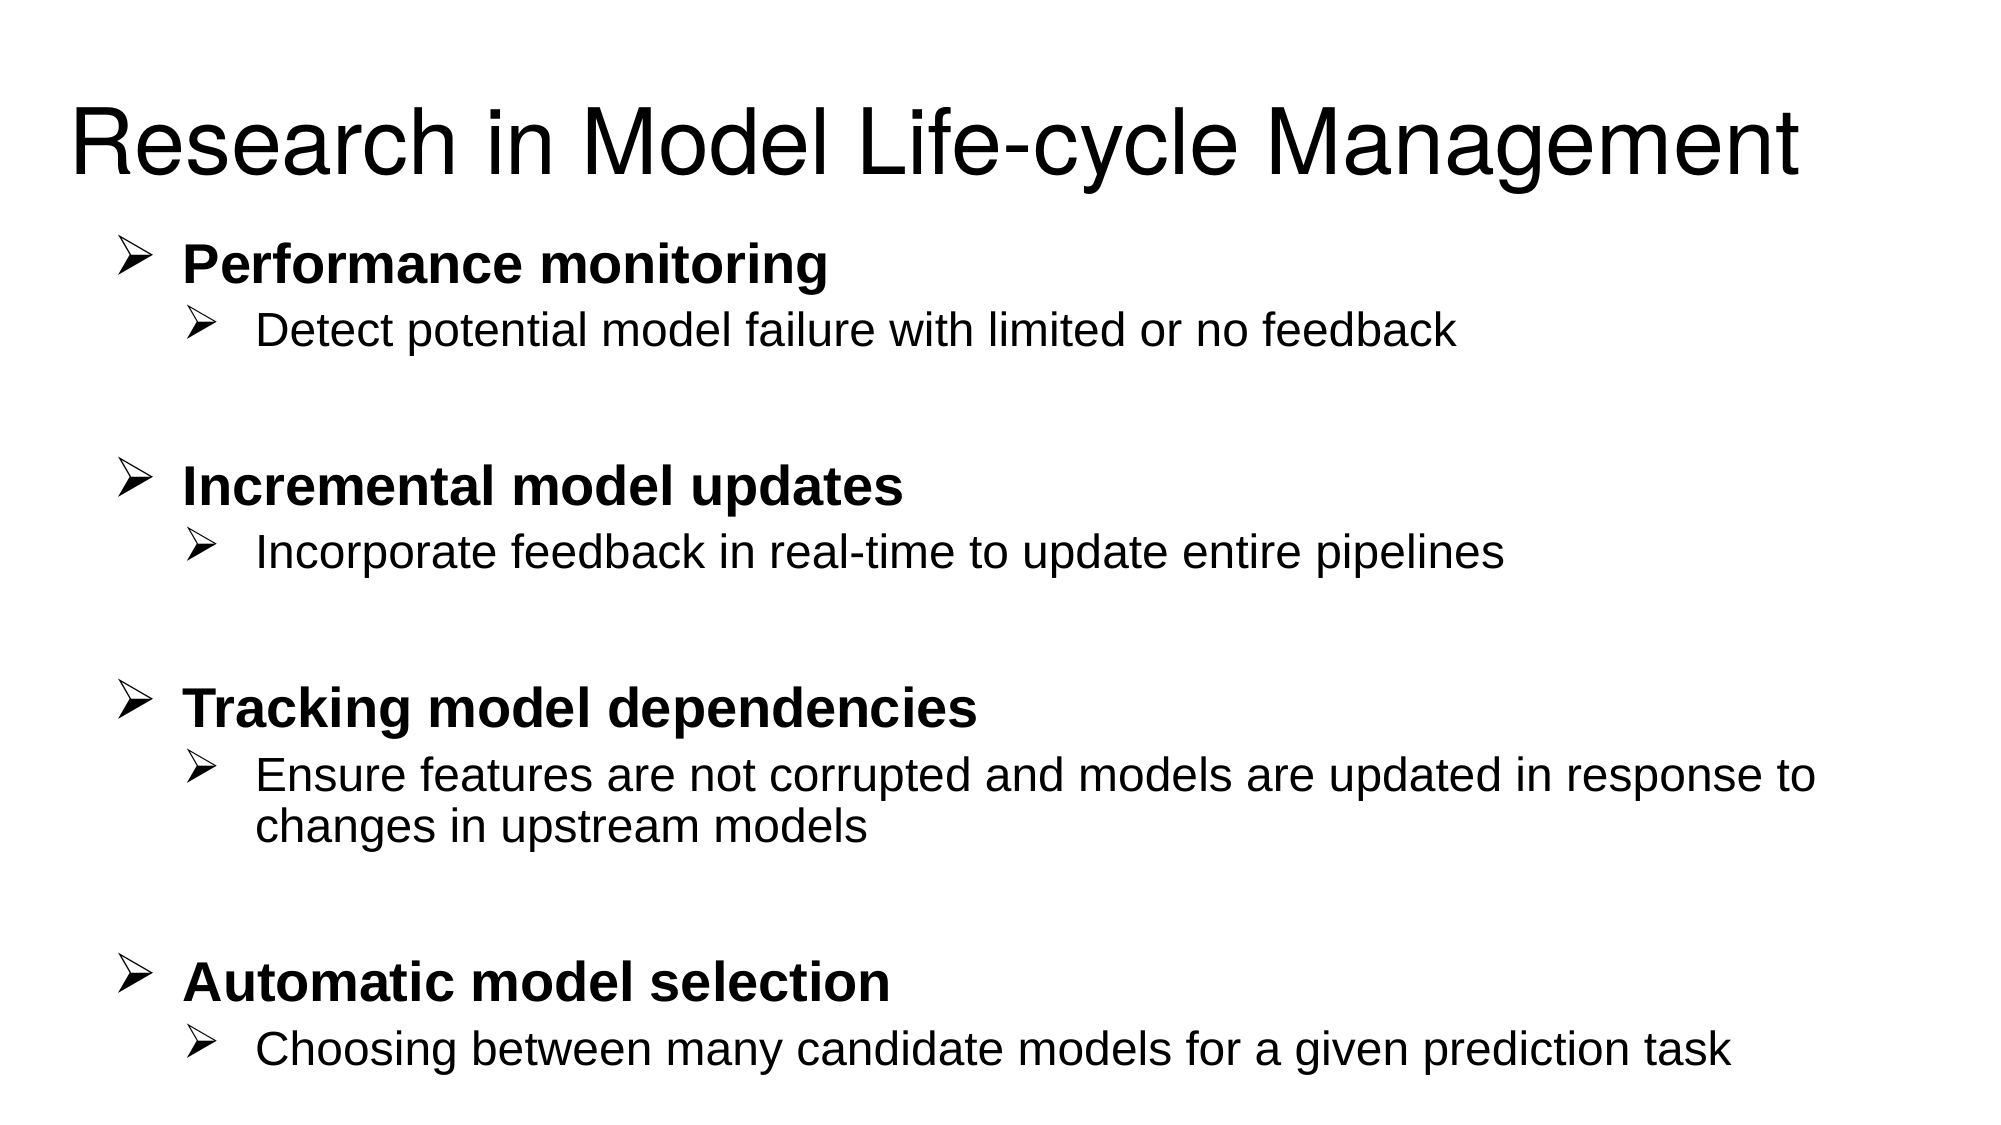

# Research in Model Life-cycle Management
Performance monitoring
Detect potential model failure with limited or no feedback

Incremental model updates
Incorporate feedback in real-time to update entire pipelines

Tracking model dependencies
Ensure features are not corrupted and models are updated in response to changes in upstream models

Automatic model selection
Choosing between many candidate models for a given prediction task